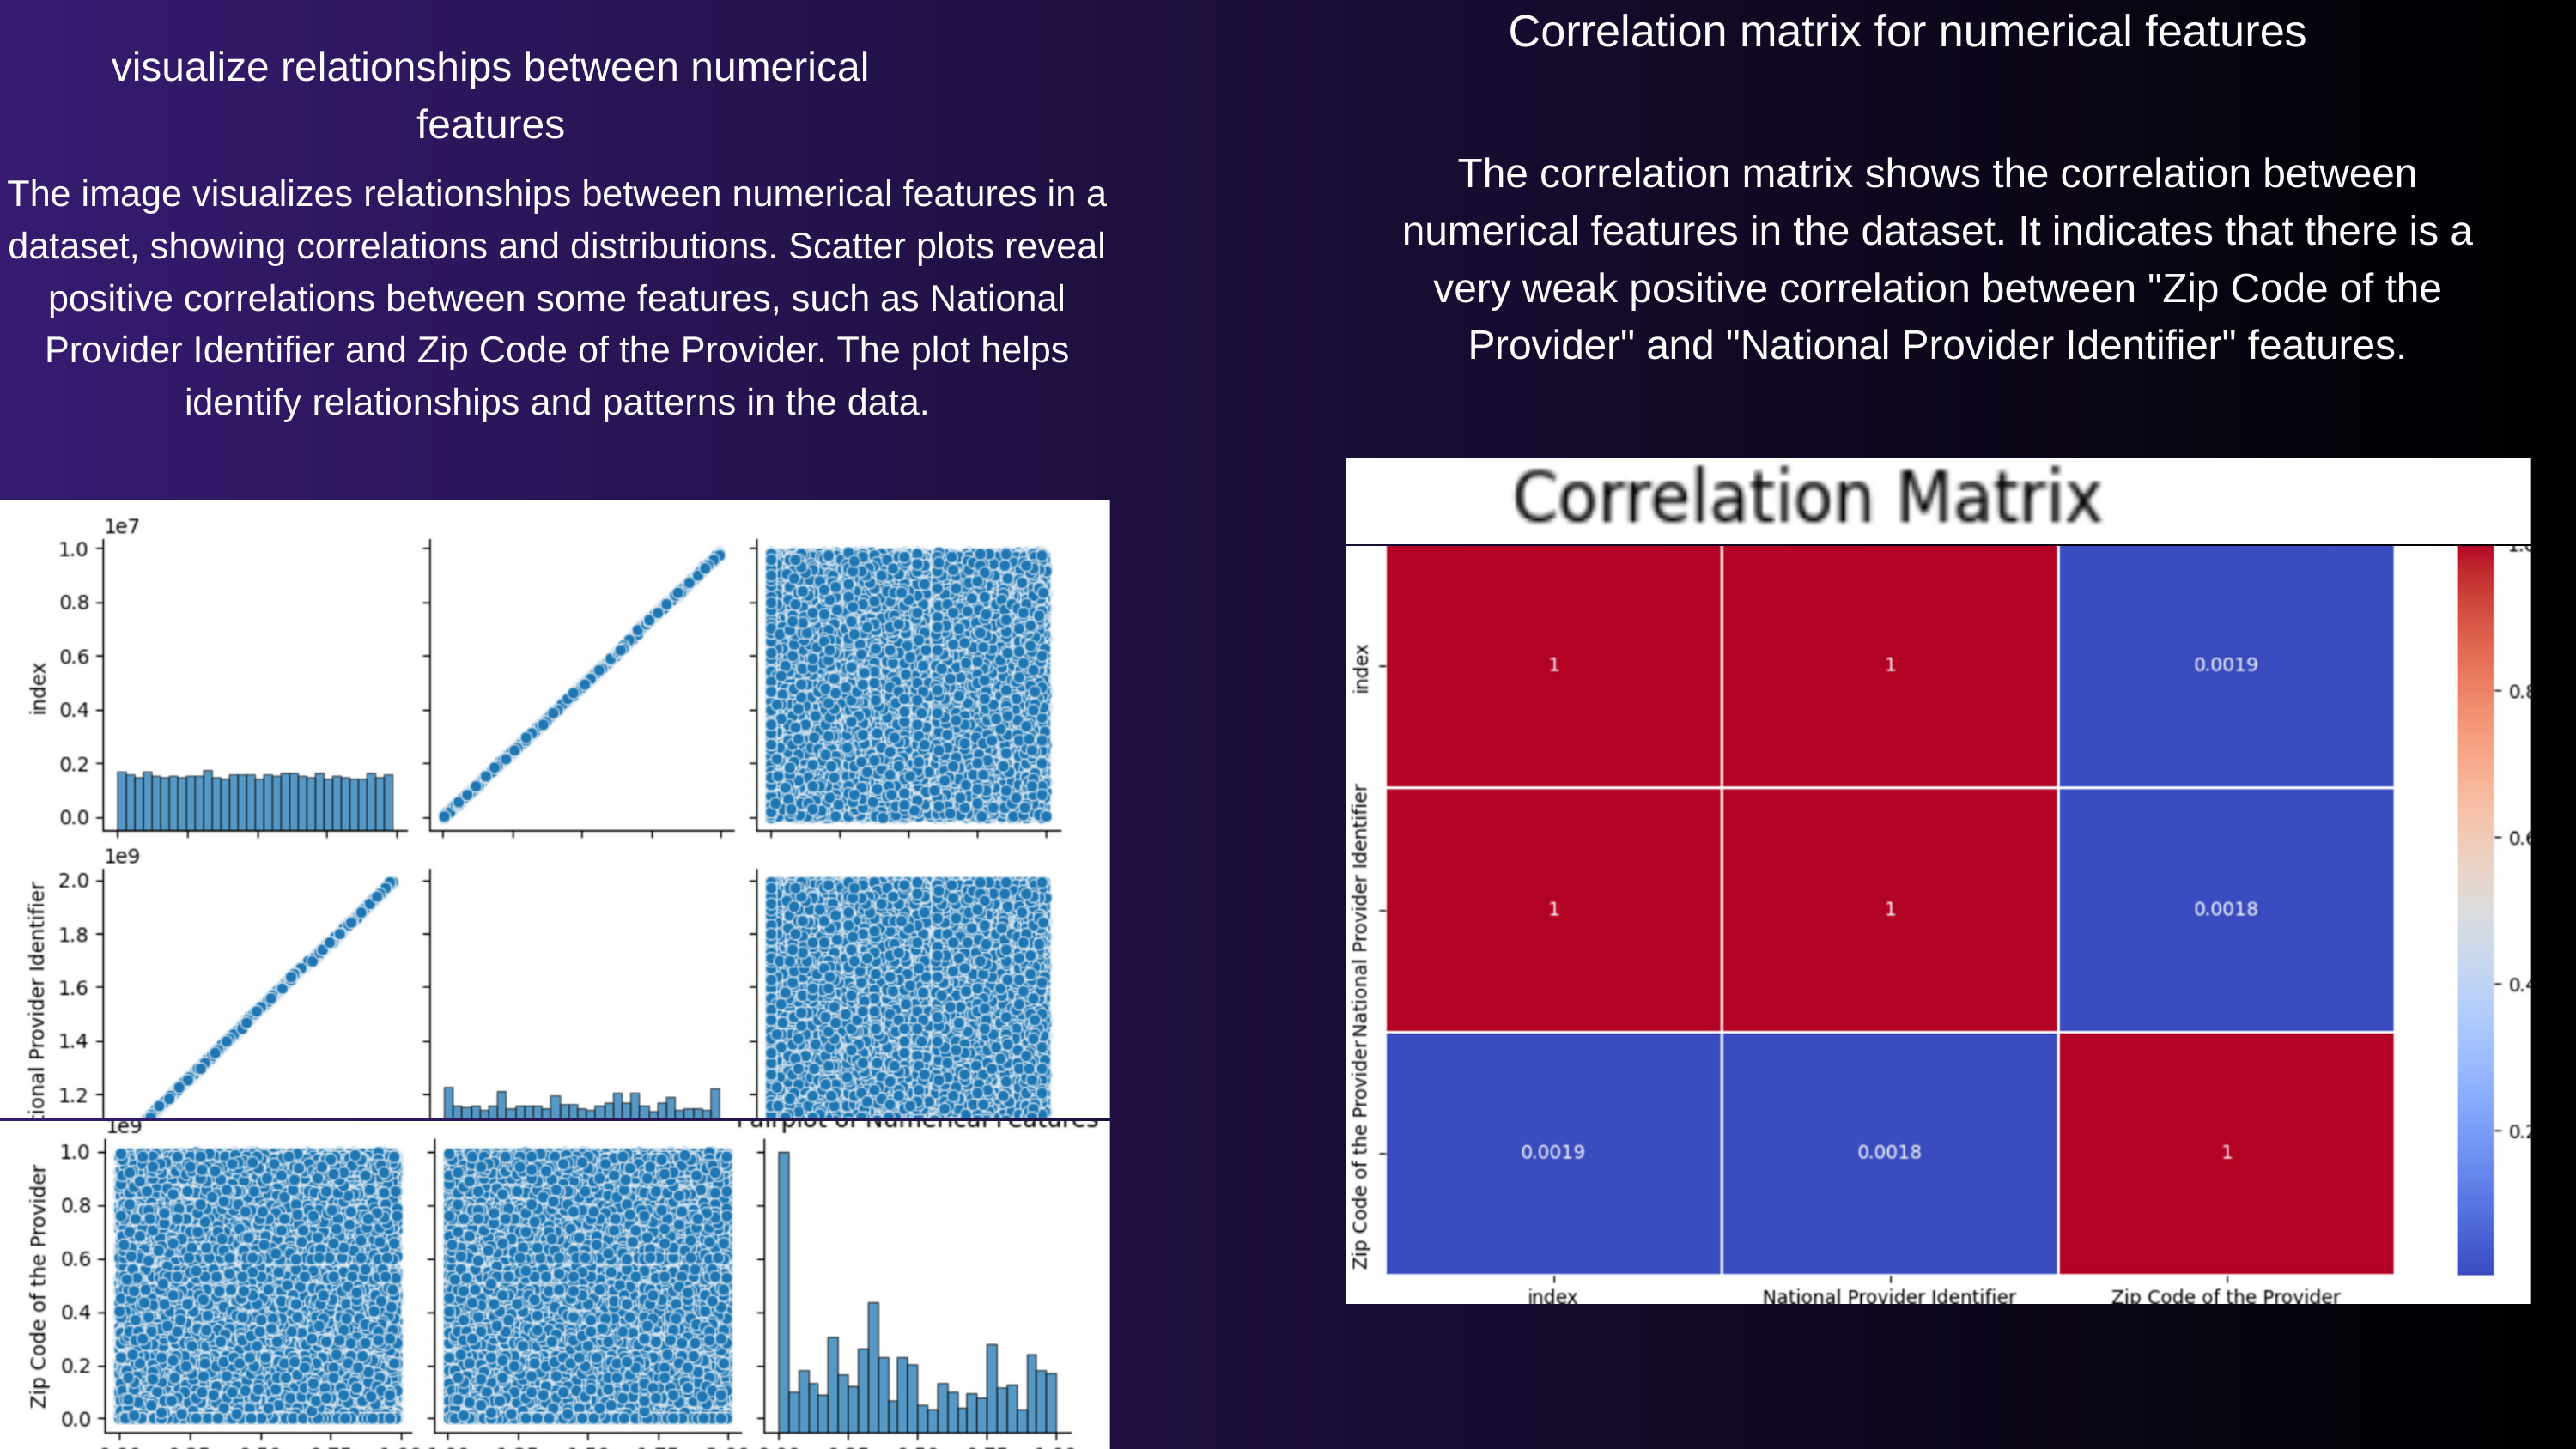

Correlation matrix for numerical features
visualize relationships between numerical features
The correlation matrix shows the correlation between numerical features in the dataset. It indicates that there is a very weak positive correlation between "Zip Code of the Provider" and "National Provider Identifier" features.
The image visualizes relationships between numerical features in a dataset, showing correlations and distributions. Scatter plots reveal positive correlations between some features, such as National Provider Identifier and Zip Code of the Provider. The plot helps identify relationships and patterns in the data.